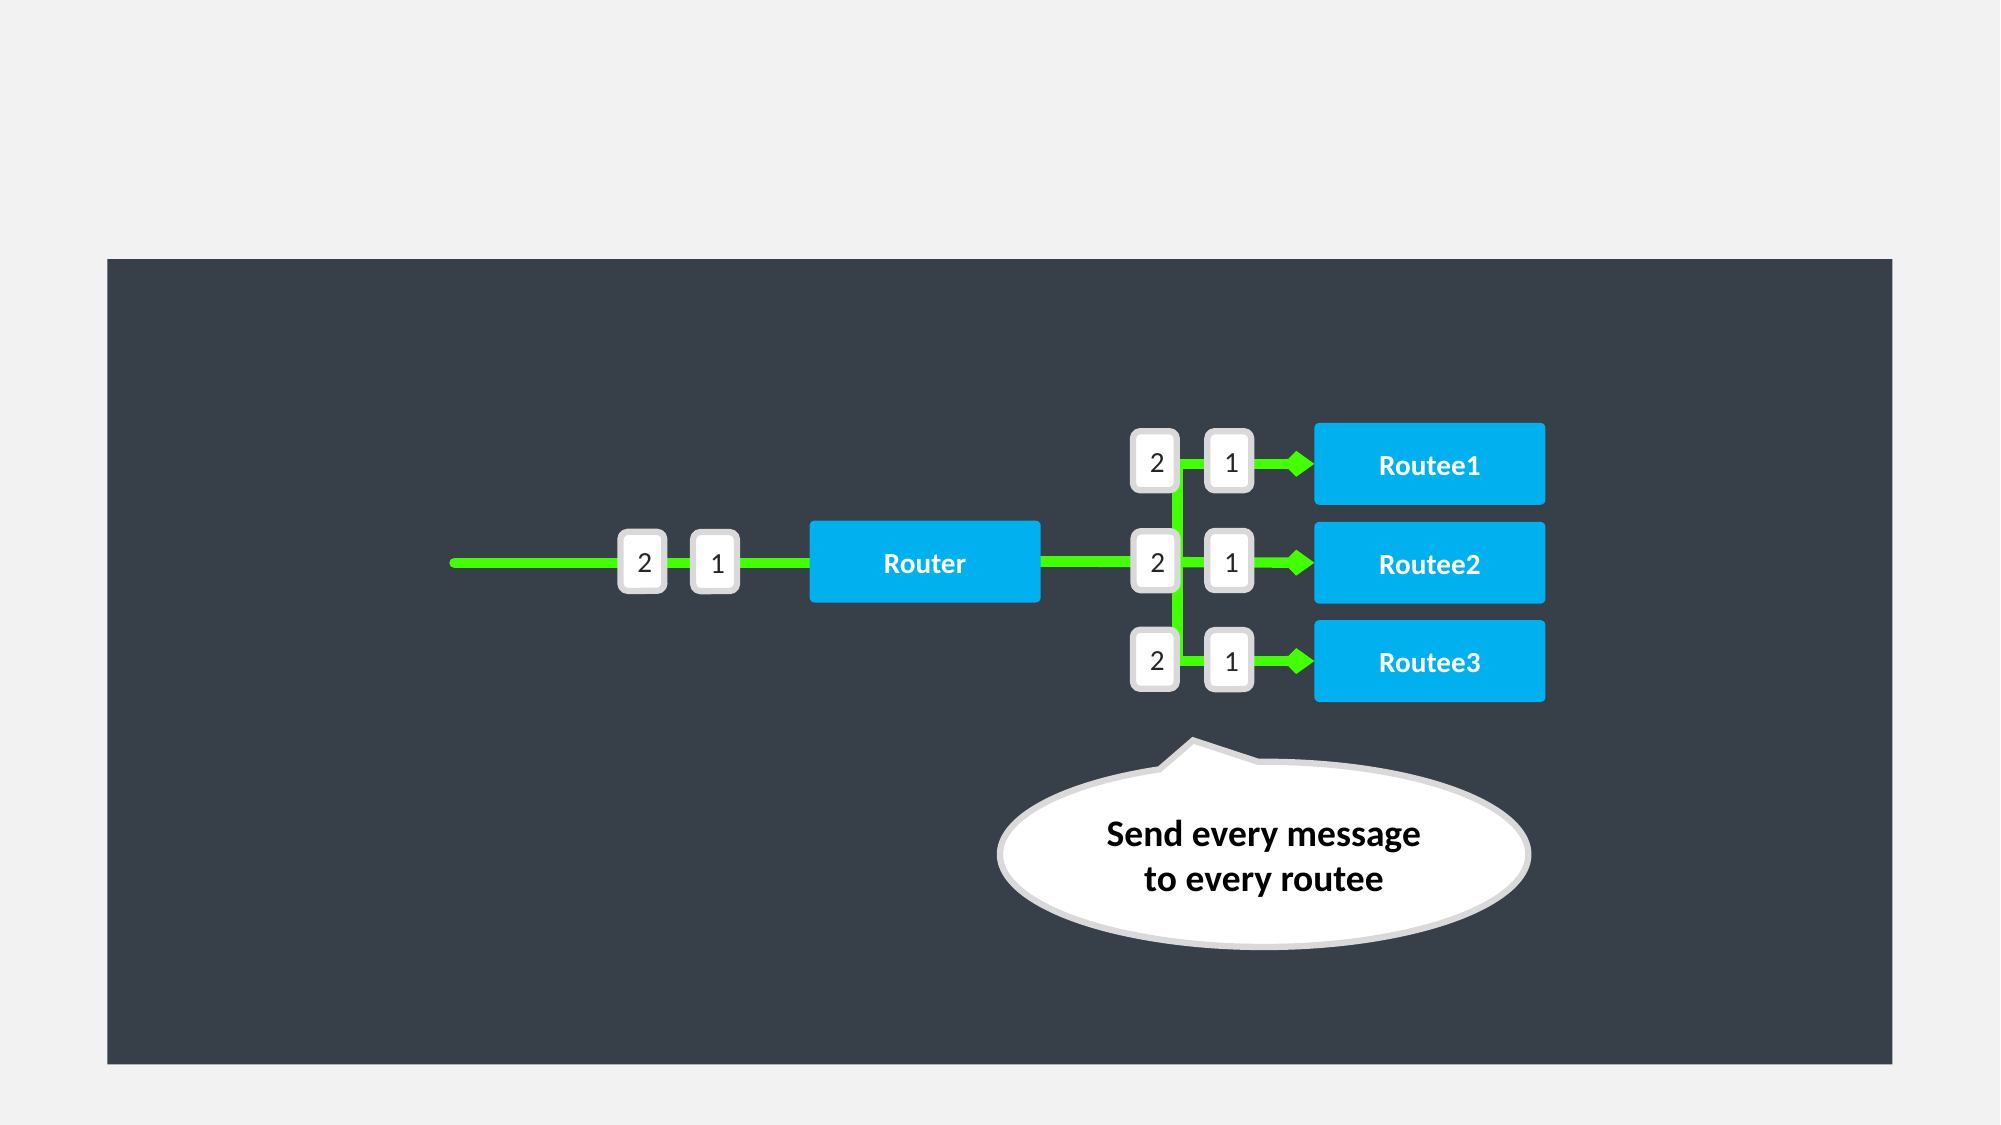

Routee1
2
1
Router
Routee2
1
2
2
1
Routee3
2
1
Send every message to every routee